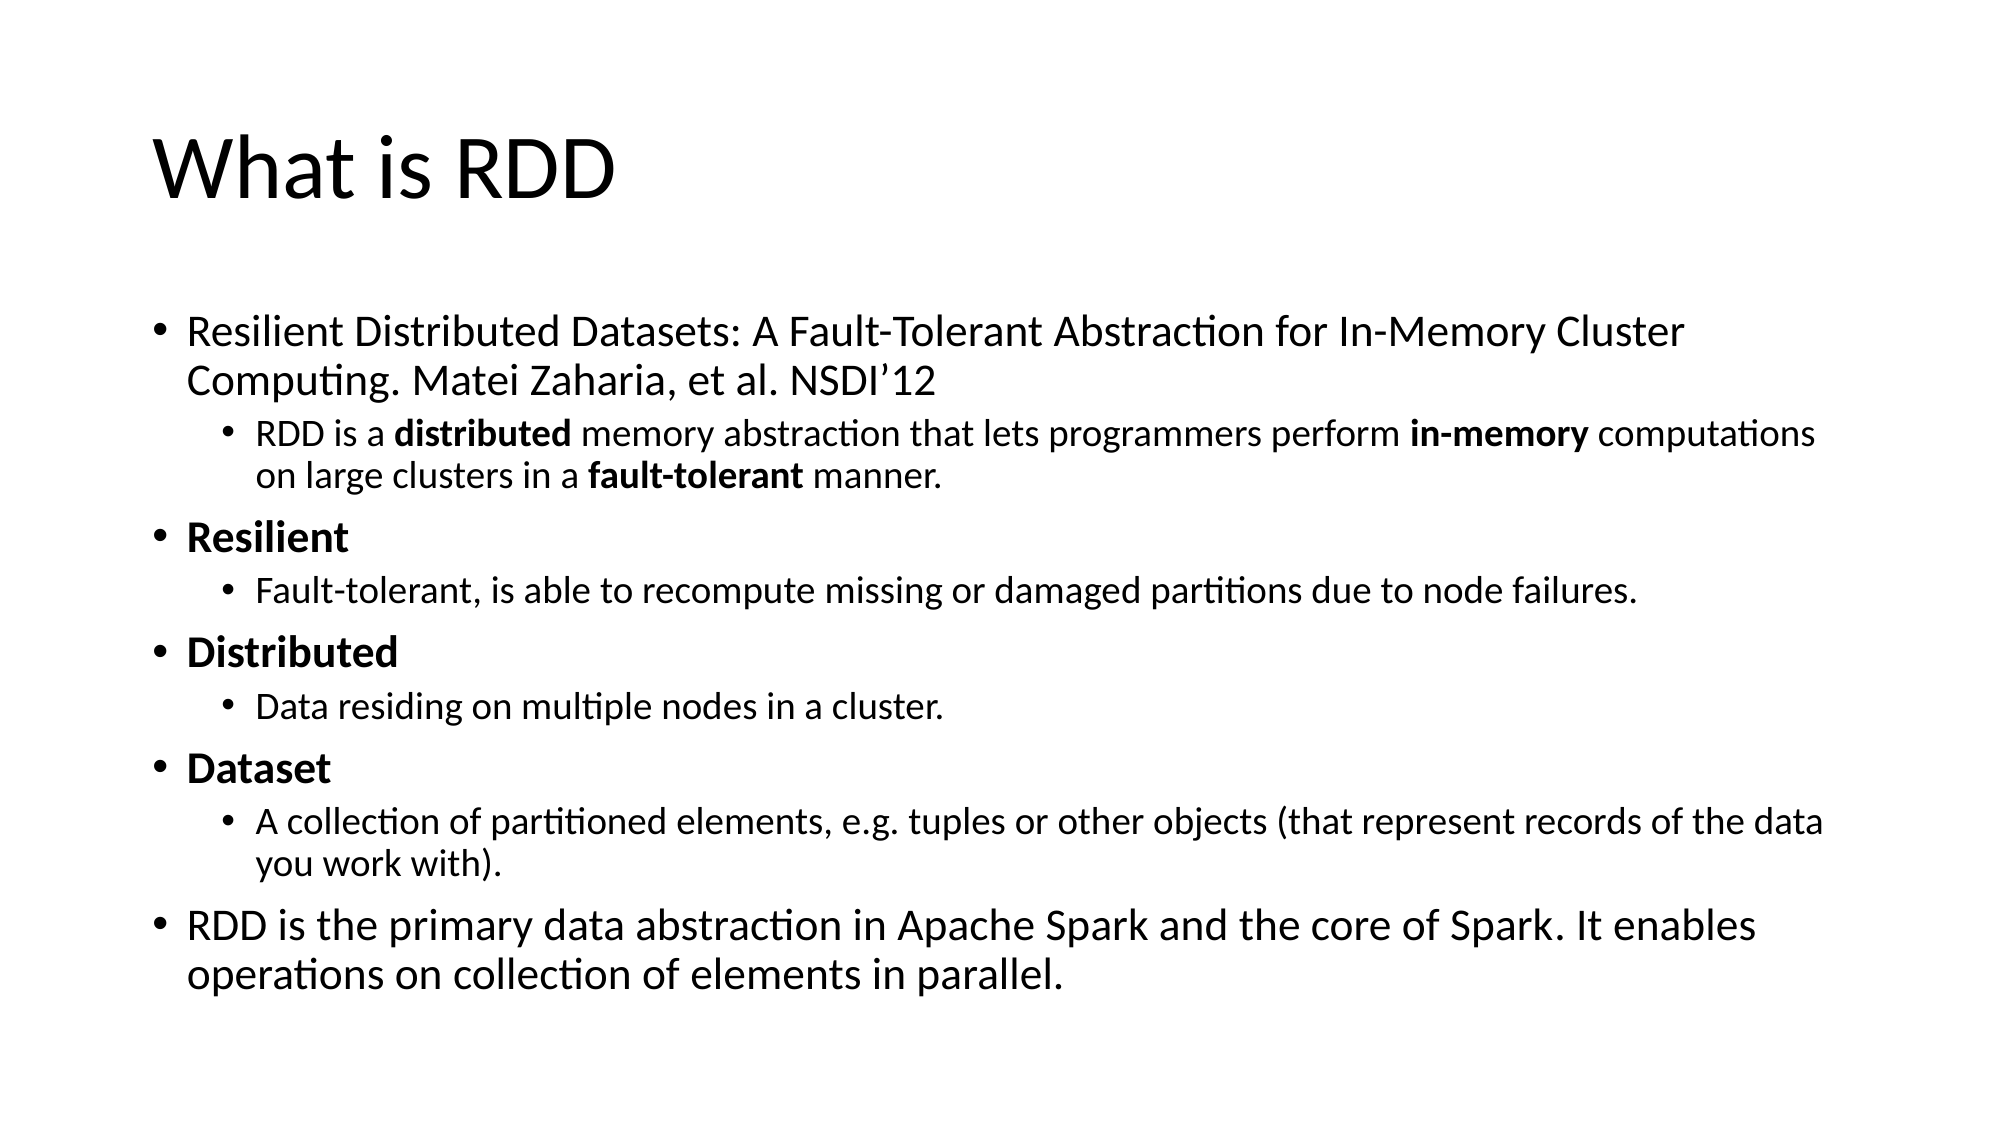

# What is RDD
Resilient Distributed Datasets: A Fault-Tolerant Abstraction for In-Memory Cluster Computing. Matei Zaharia, et al. NSDI’12
RDD is a distributed memory abstraction that lets programmers perform in-memory computations on large clusters in a fault-tolerant manner.
Resilient
Fault-tolerant, is able to recompute missing or damaged partitions due to node failures.
Distributed
Data residing on multiple nodes in a cluster.
Dataset
A collection of partitioned elements, e.g. tuples or other objects (that represent records of the data you work with).
RDD is the primary data abstraction in Apache Spark and the core of Spark. It enables operations on collection of elements in parallel.